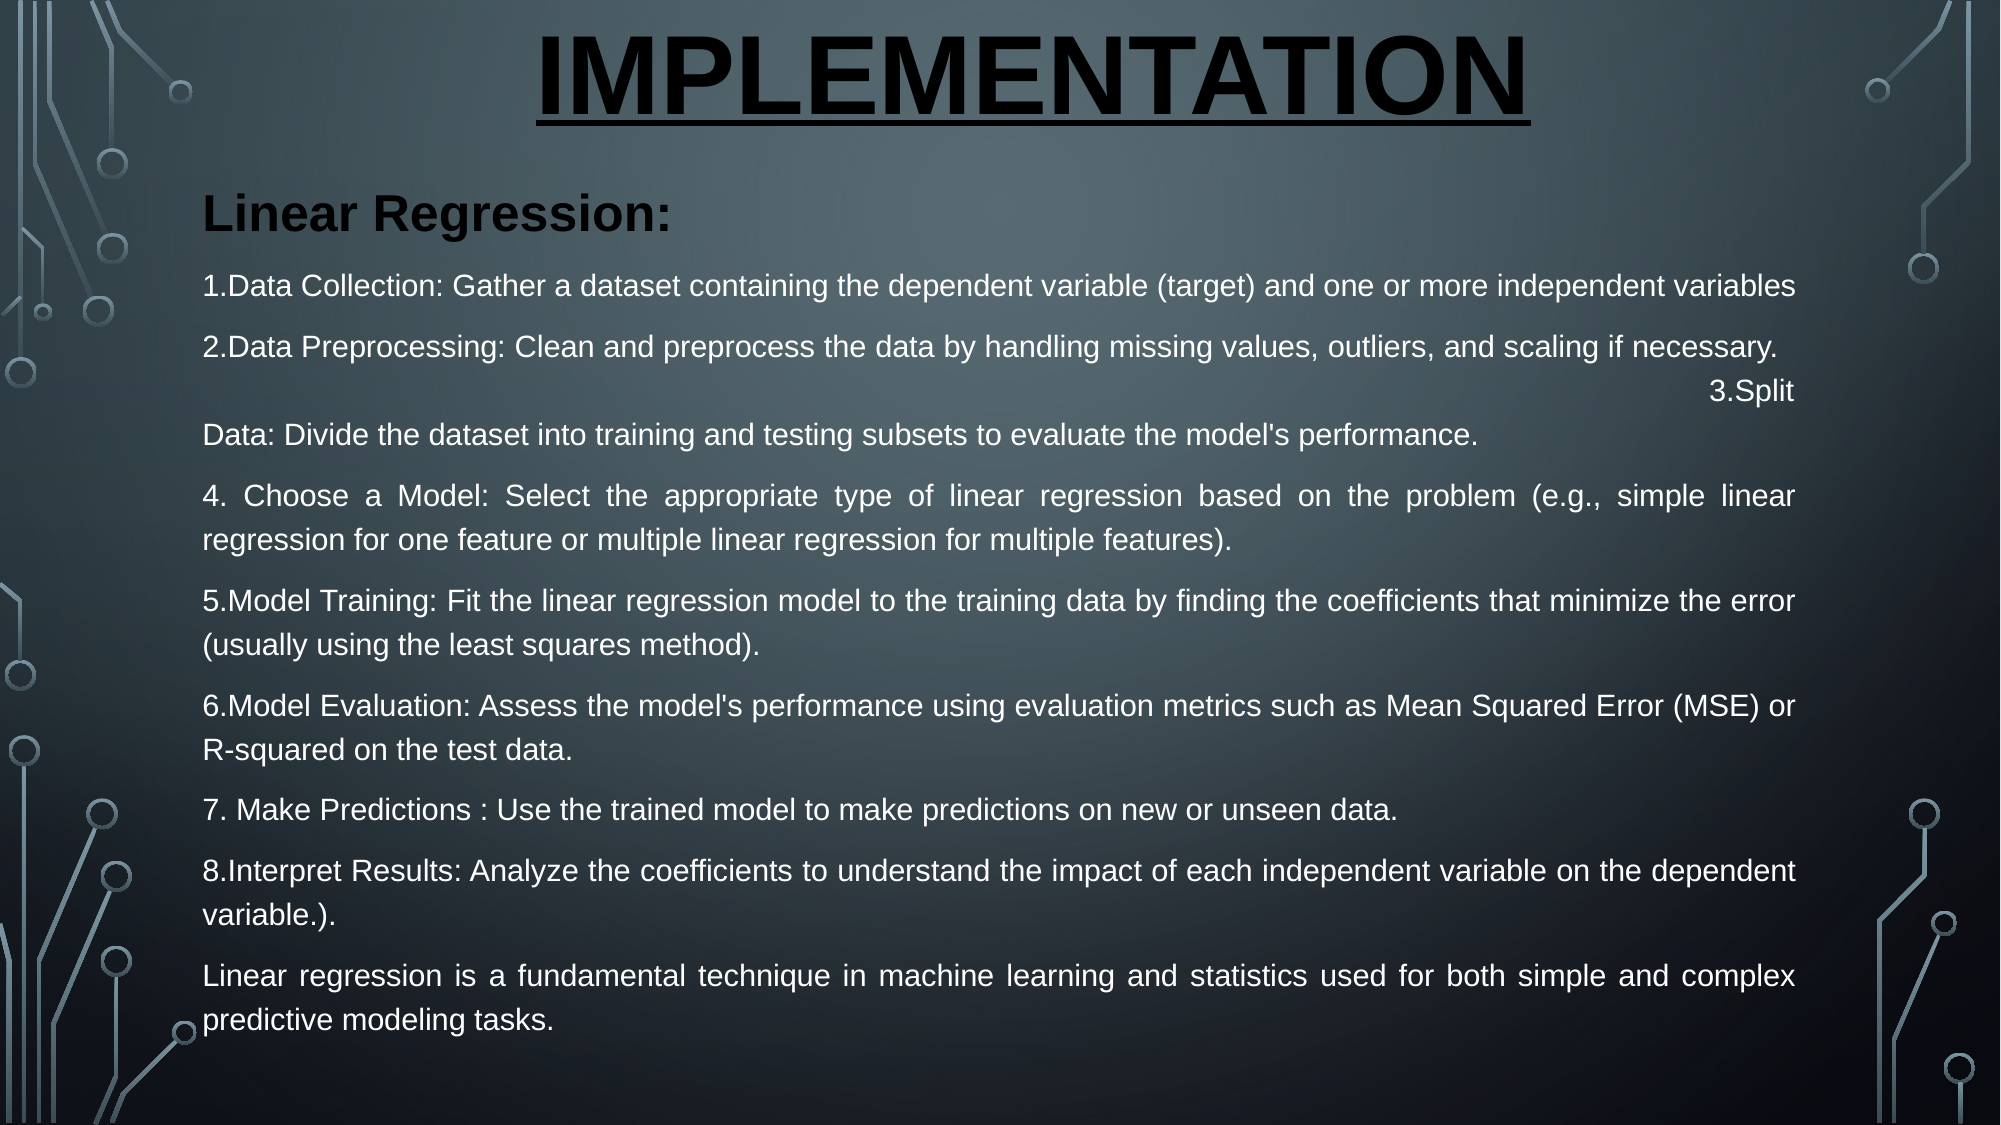

# implementation
Linear Regression:
1.Data Collection: Gather a dataset containing the dependent variable (target) and one or more independent variables
2.Data Preprocessing: Clean and preprocess the data by handling missing values, outliers, and scaling if necessary.                                                                                                                                                                                 3.Split Data: Divide the dataset into training and testing subsets to evaluate the model's performance.
4. Choose a Model: Select the appropriate type of linear regression based on the problem (e.g., simple linear regression for one feature or multiple linear regression for multiple features).
5.Model Training: Fit the linear regression model to the training data by finding the coefficients that minimize the error (usually using the least squares method).
6.Model Evaluation: Assess the model's performance using evaluation metrics such as Mean Squared Error (MSE) or R-squared on the test data.
7. Make Predictions : Use the trained model to make predictions on new or unseen data.
8.Interpret Results: Analyze the coefficients to understand the impact of each independent variable on the dependent variable.).
Linear regression is a fundamental technique in machine learning and statistics used for both simple and complex predictive modeling tasks.